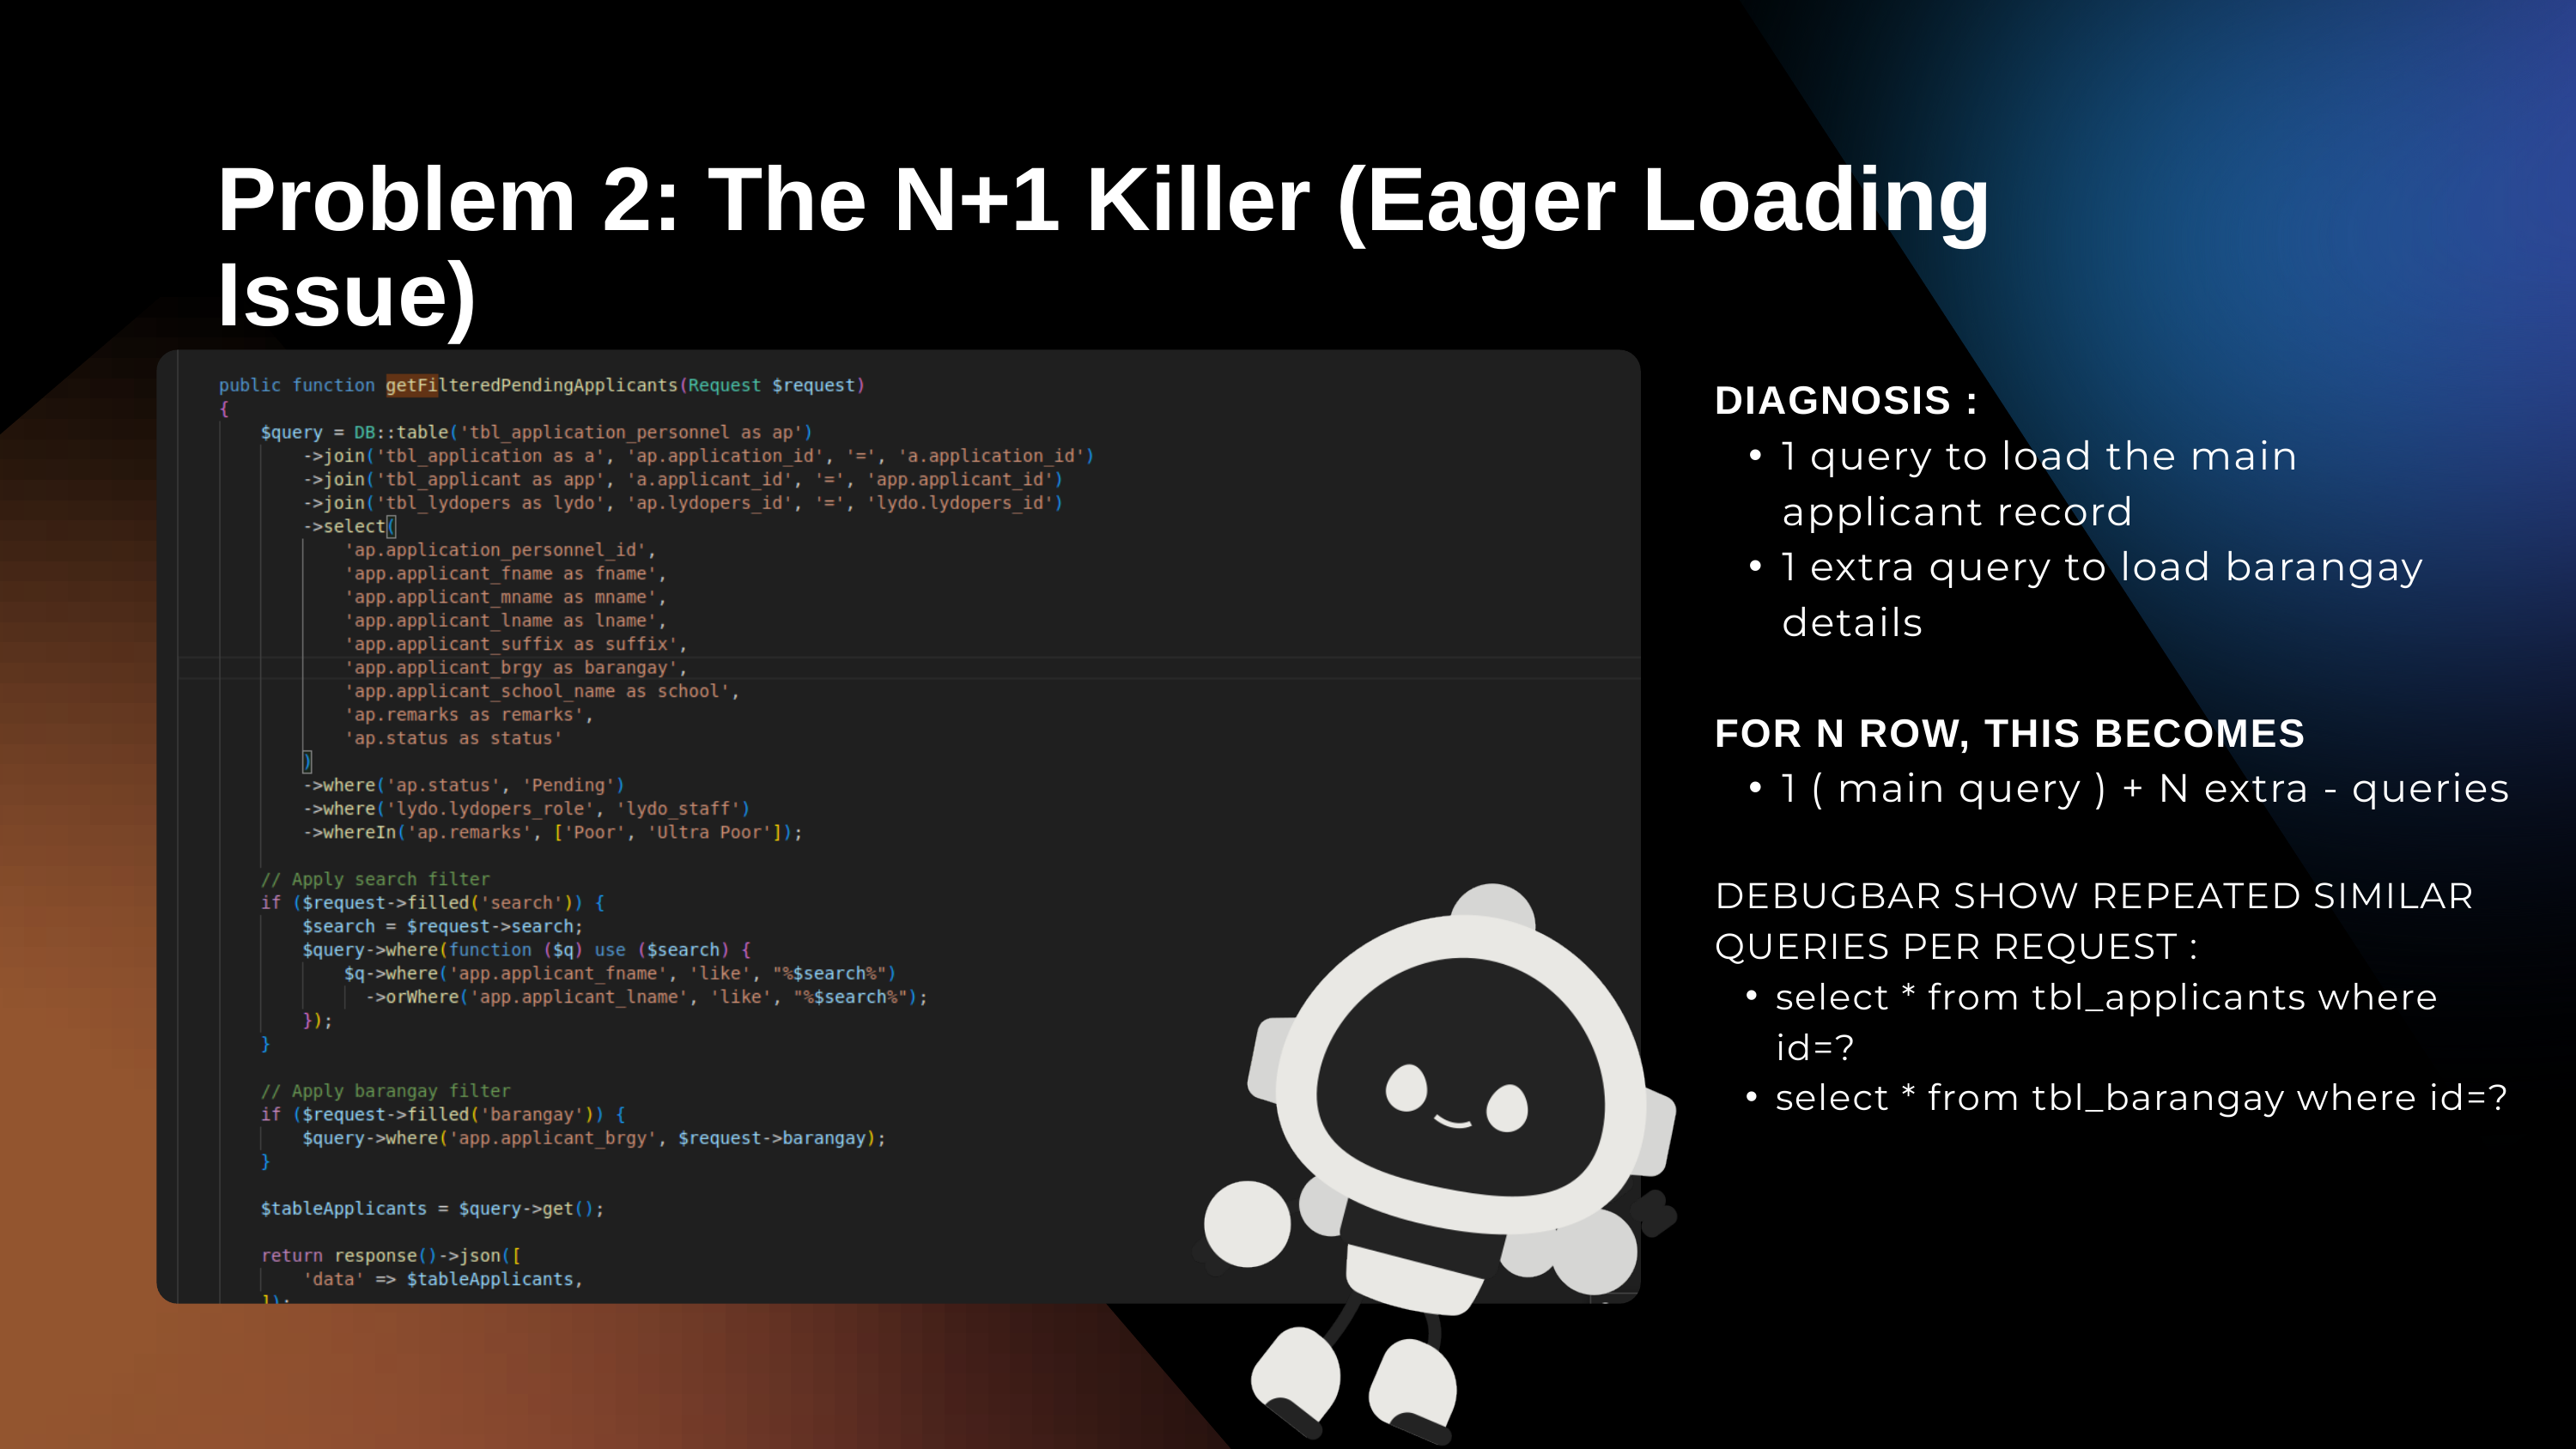

Problem 2: The N+1 Killer (Eager Loading Issue)

DIAGNOSIS :
1 query to load the main applicant record
1 extra query to load barangay details

FOR N ROW, THIS BECOMES
1 ( main query ) + N extra - queries

DEBUGBAR SHOW REPEATED SIMILAR QUERIES PER REQUEST :
select * from tbl_applicants where id=?
select * from tbl_barangay where id=?